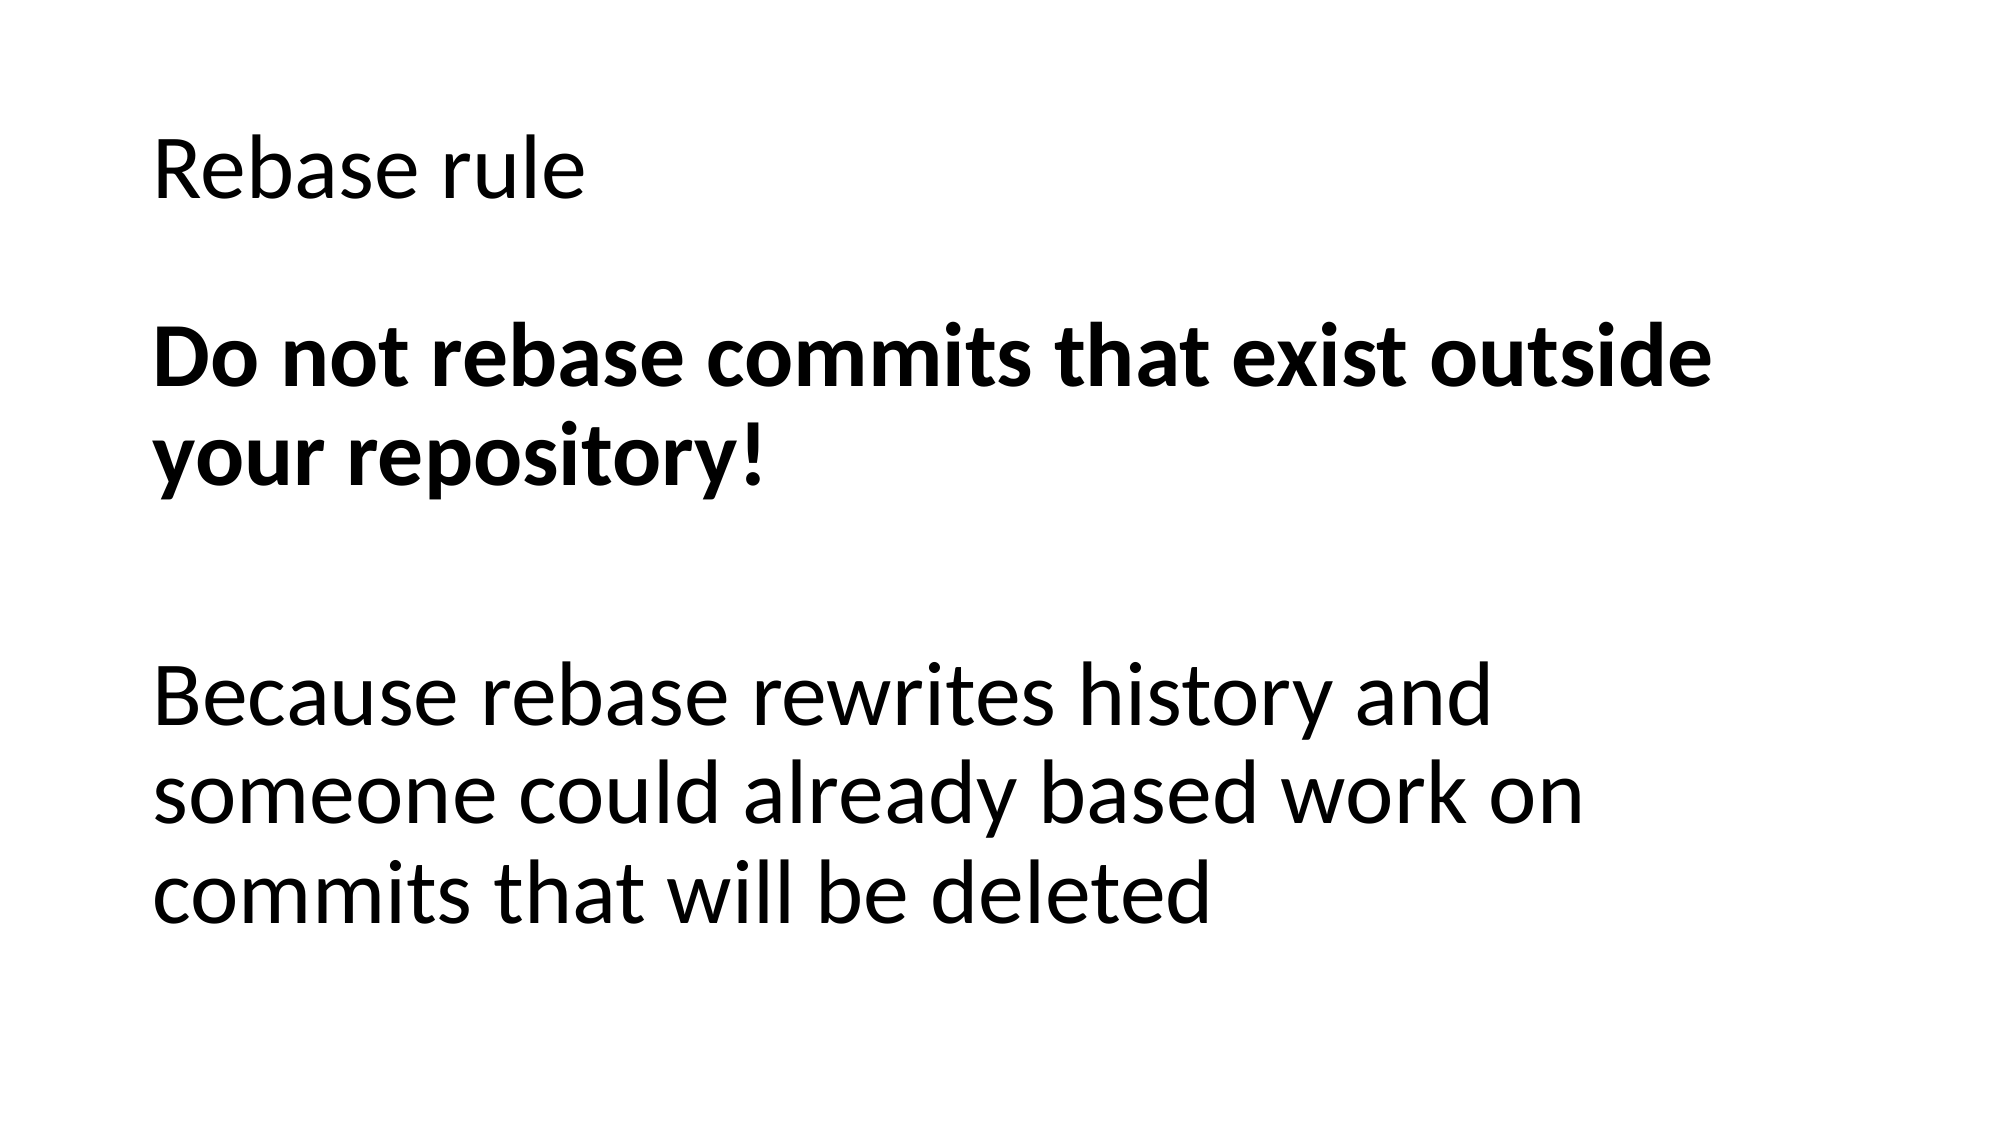

# Rebase rule
Do not rebase commits that exist outside your repository!

Because rebase rewrites history and someone could already based work on commits that will be deleted